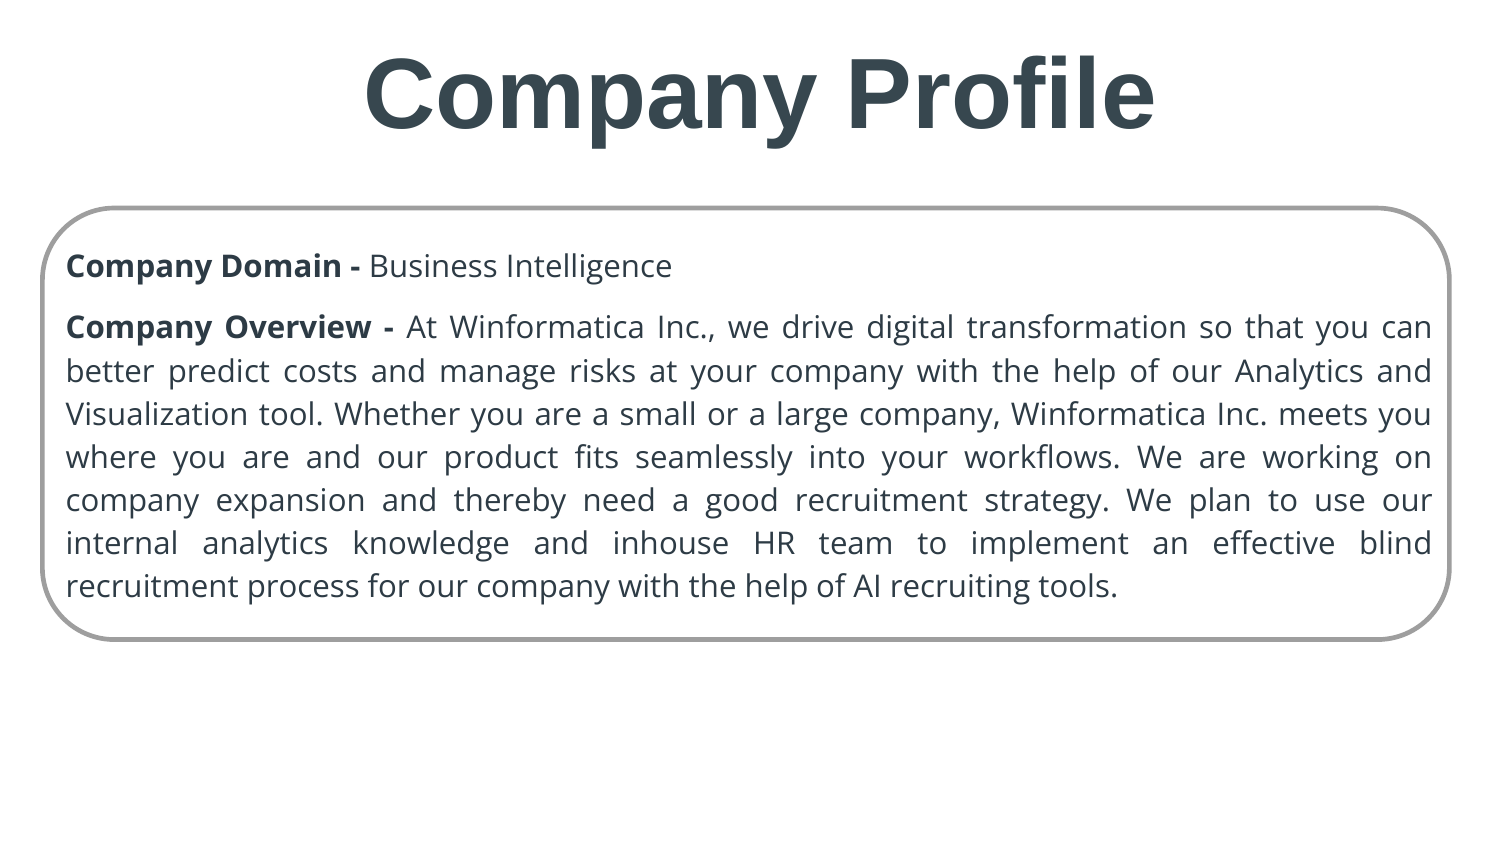

Company Profile
# Company Domain - Business Intelligence
Company Overview - At Winformatica Inc., we drive digital transformation so that you can better predict costs and manage risks at your company with the help of our Analytics and Visualization tool. Whether you are a small or a large company, Winformatica Inc. meets you where you are and our product fits seamlessly into your workflows. We are working on company expansion and thereby need a good recruitment strategy. We plan to use our internal analytics knowledge and inhouse HR team to implement an effective blind recruitment process for our company with the help of AI recruiting tools.